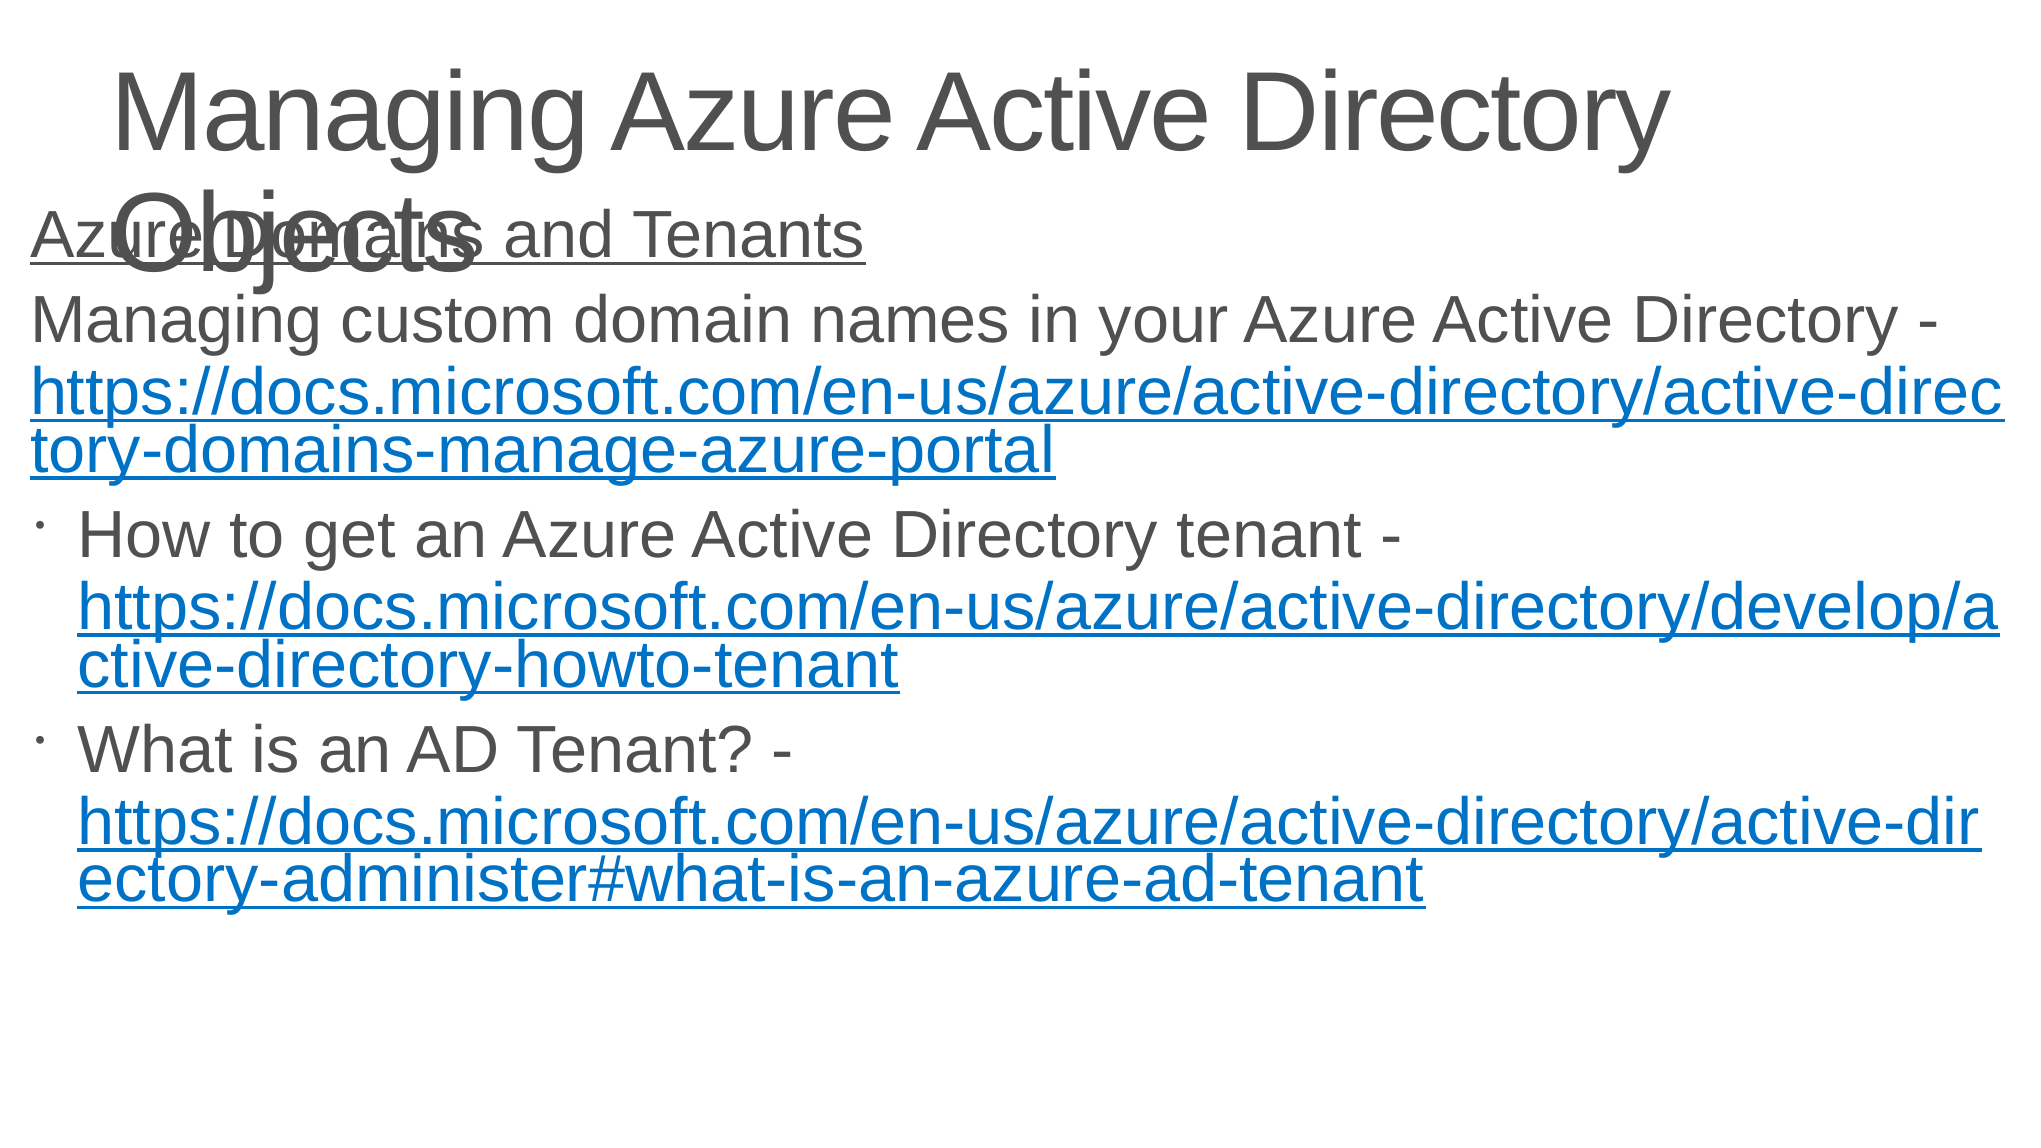

# Managing Azure Active Directory Objects
Azure Domains and Tenants
Managing custom domain names in your Azure Active Directory - https://docs.microsoft.com/en-us/azure/active-directory/active-directory-domains-manage-azure-portal
How to get an Azure Active Directory tenant - https://docs.microsoft.com/en-us/azure/active-directory/develop/active-directory-howto-tenant
What is an AD Tenant? - https://docs.microsoft.com/en-us/azure/active-directory/active-directory-administer#what-is-an-azure-ad-tenant